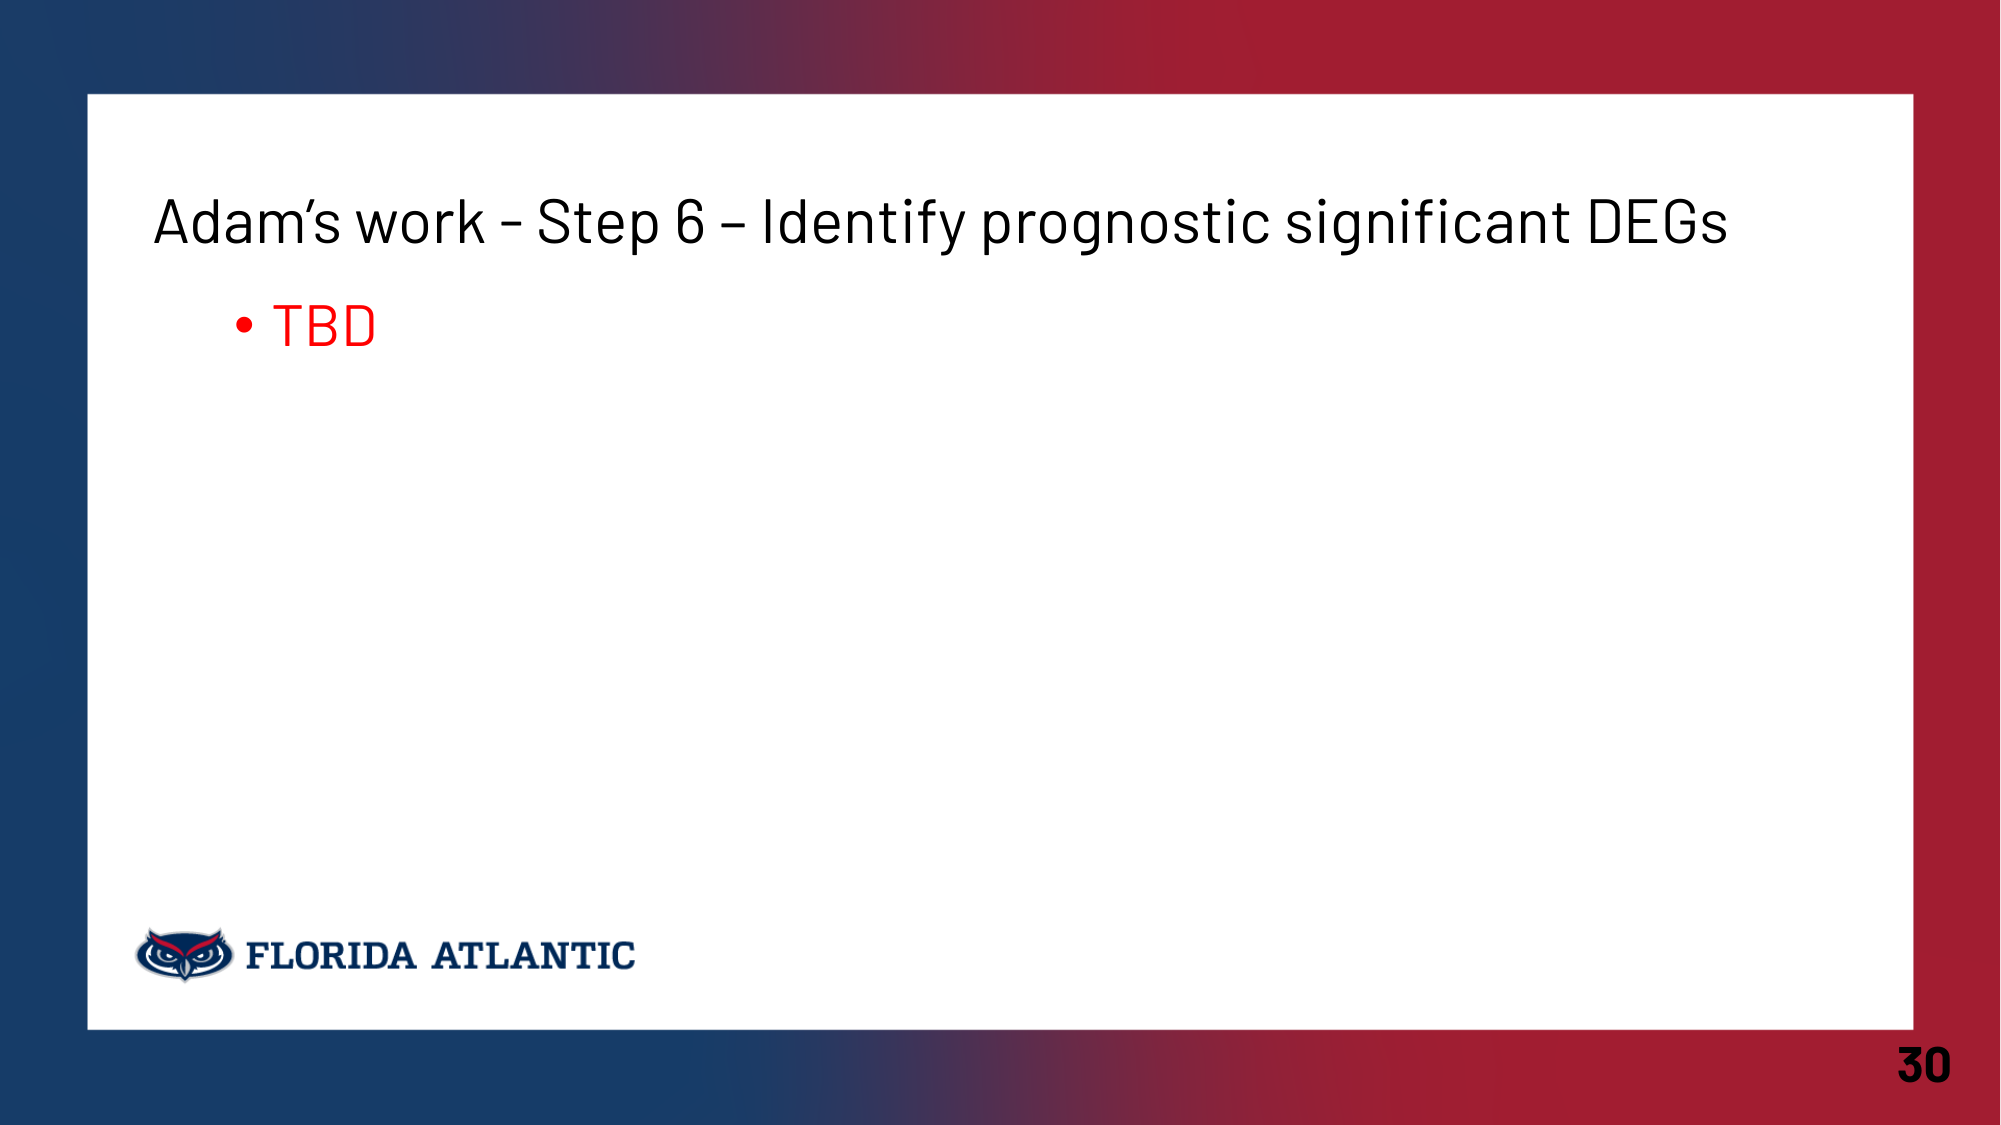

# Adam’s work - Step 6 – Identify prognostic significant DEGs
TBD
30